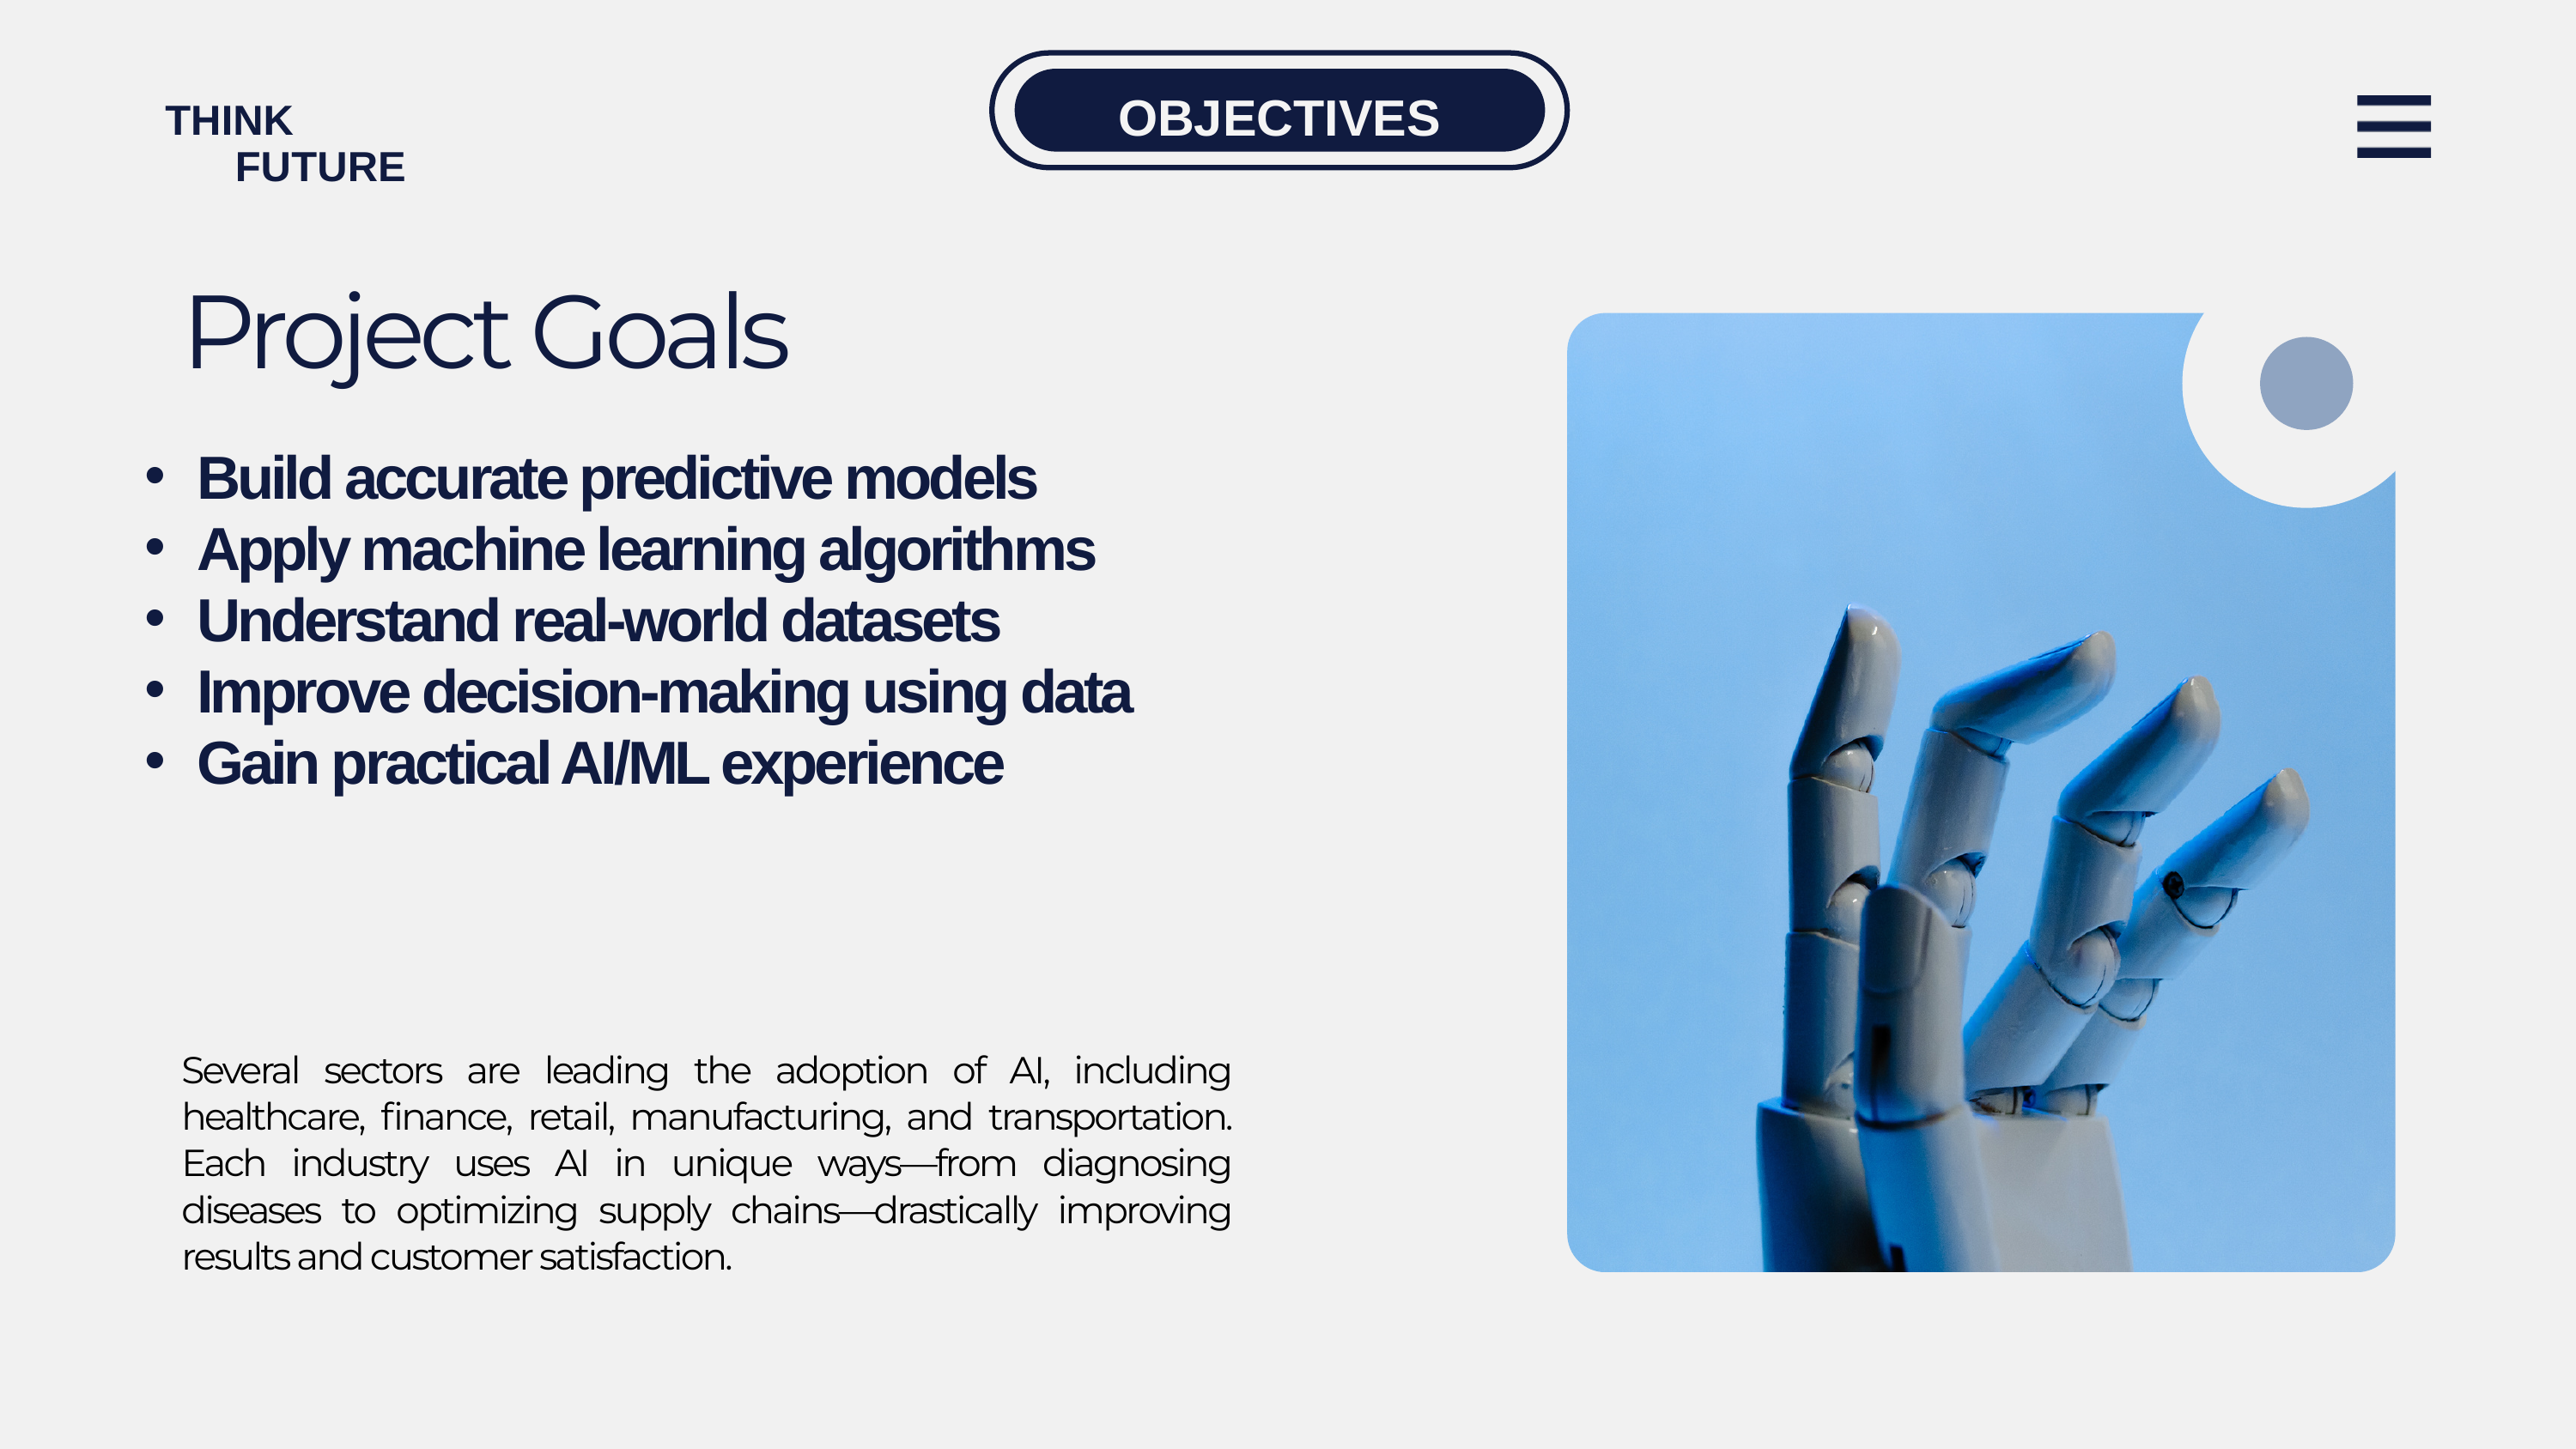

OBJECTIVES

THINK
      FUTURE

Project Goals

Build accurate predictive models
Apply machine learning algorithms
Understand real-world datasets
Improve decision-making using data
Gain practical AI/ML experience

Several sectors are leading the adoption of AI, including healthcare, finance, retail, manufacturing, and transportation. Each industry uses AI in unique ways—from diagnosing diseases to optimizing supply chains—drastically improving results and customer satisfaction.